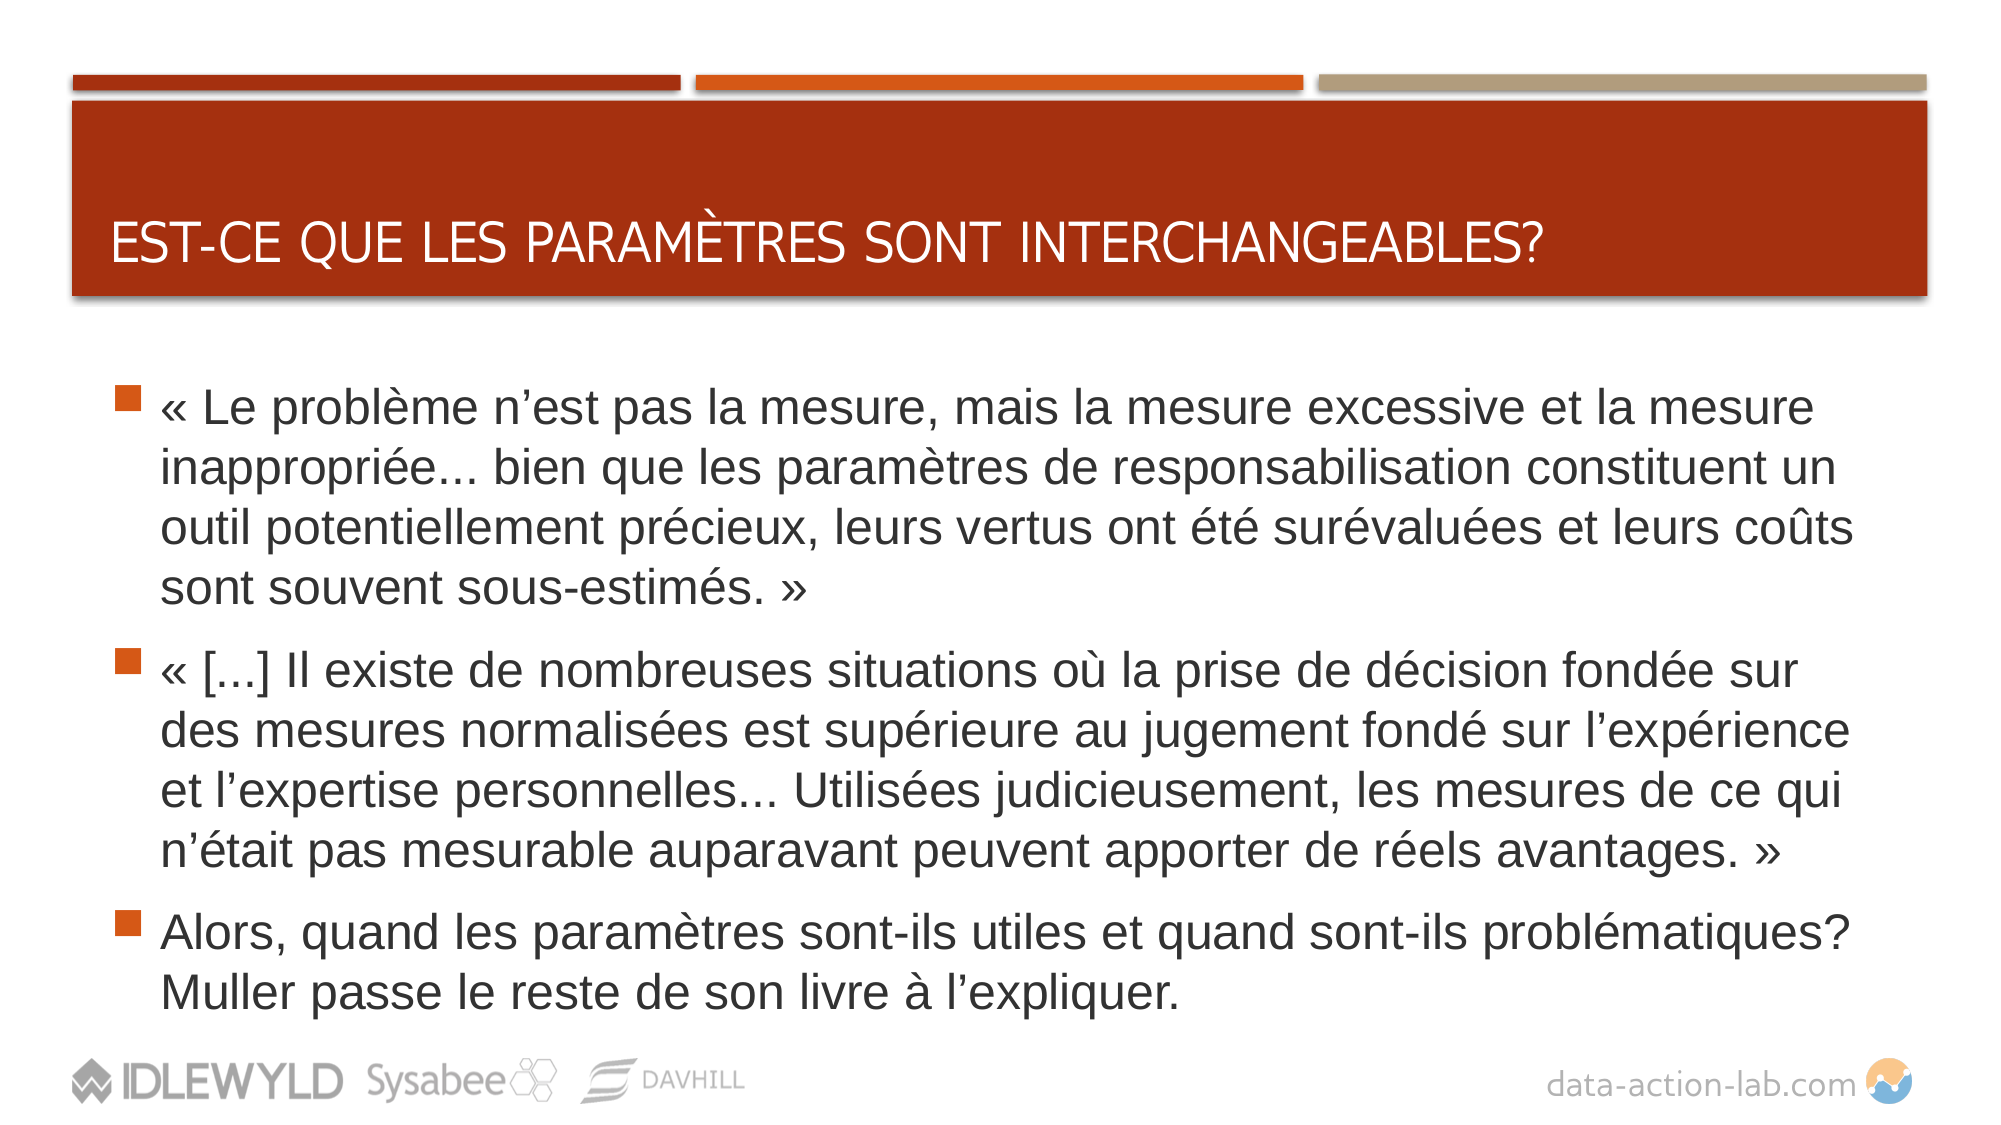

# Est-ce que les paramètres sont interchangeables?
« Le problème n’est pas la mesure, mais la mesure excessive et la mesure inappropriée... bien que les paramètres de responsabilisation constituent un outil potentiellement précieux, leurs vertus ont été surévaluées et leurs coûts sont souvent sous-estimés. »
« [...] Il existe de nombreuses situations où la prise de décision fondée sur des mesures normalisées est supérieure au jugement fondé sur l’expérience et l’expertise personnelles... Utilisées judicieusement, les mesures de ce qui n’était pas mesurable auparavant peuvent apporter de réels avantages. »
Alors, quand les paramètres sont-ils utiles et quand sont-ils problématiques? Muller passe le reste de son livre à l’expliquer.